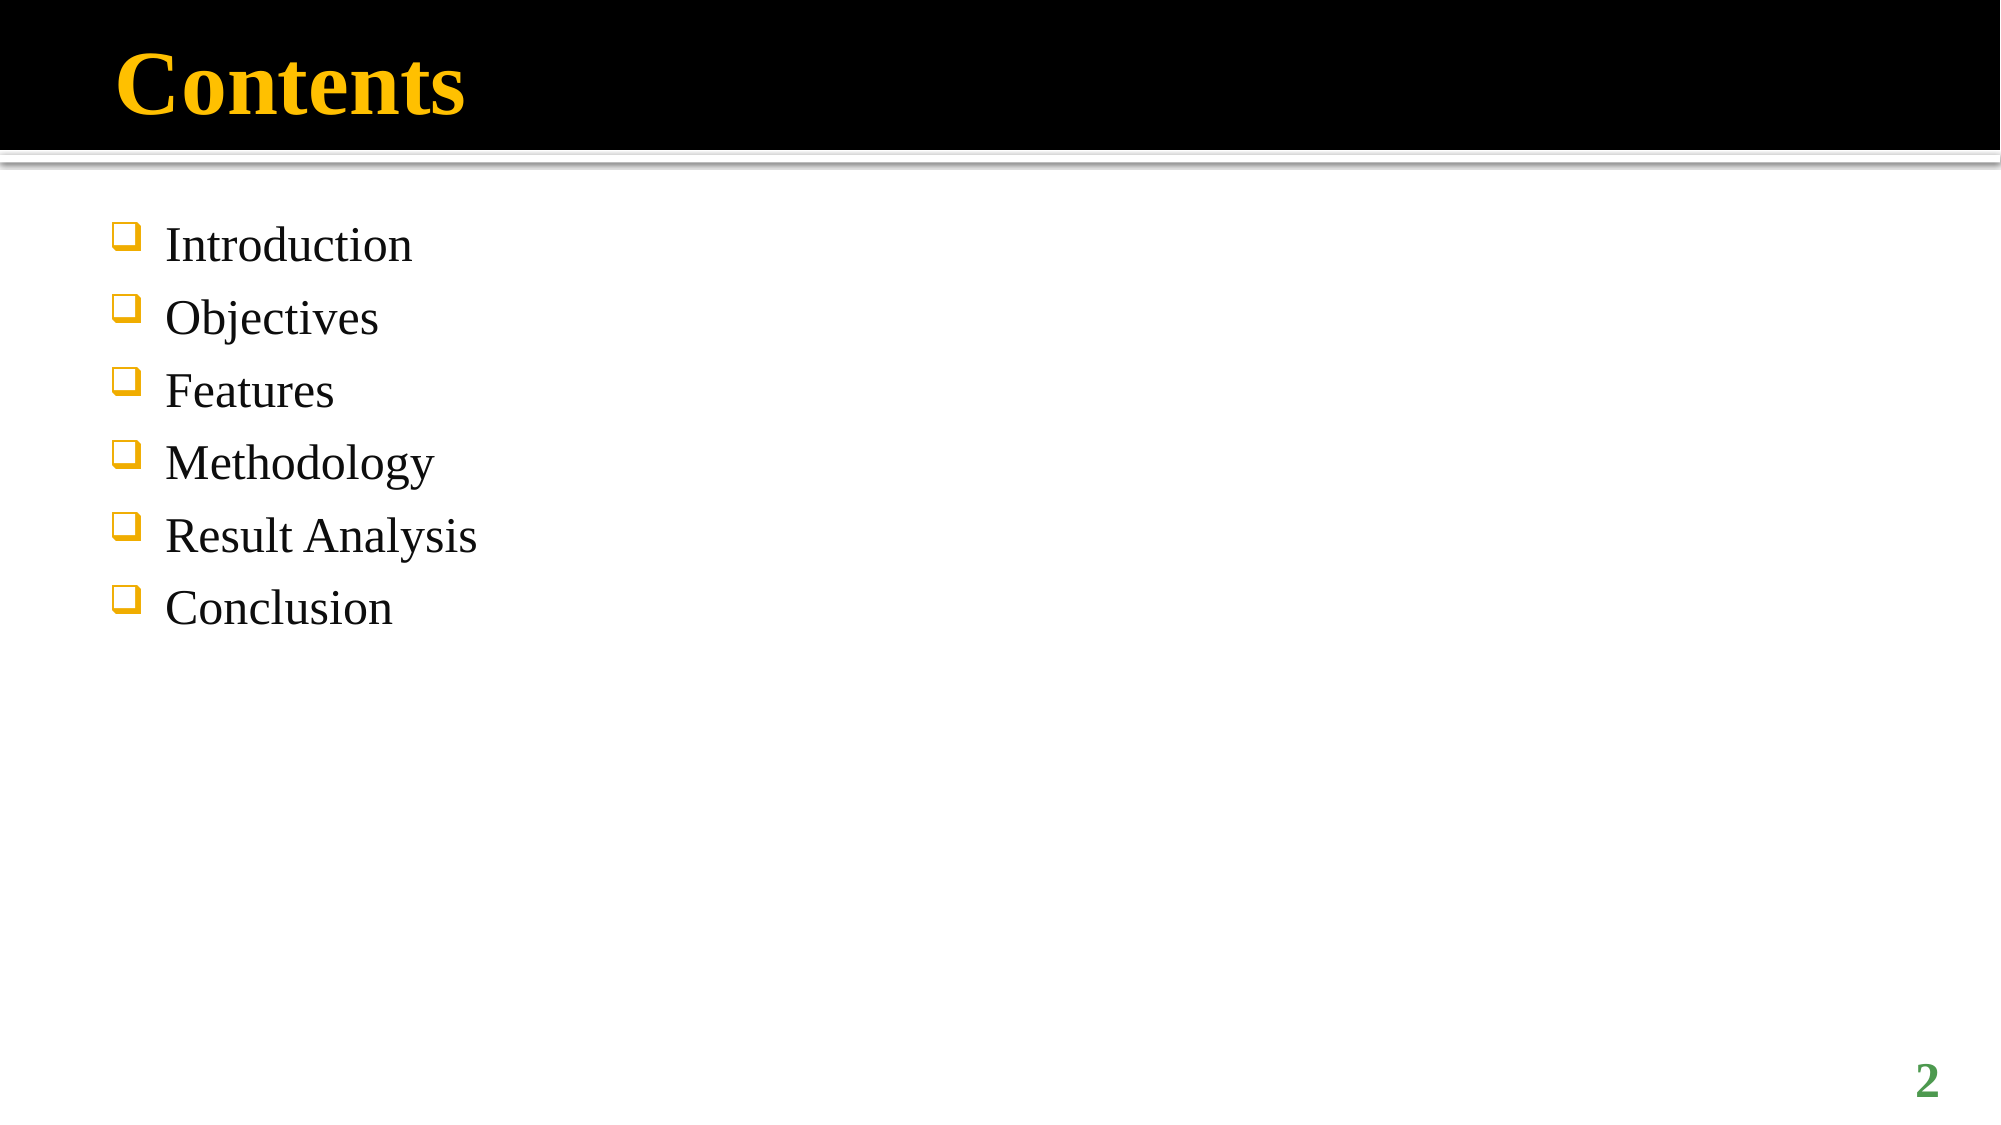

# Contents
Introduction
Objectives
Features
Methodology
Result Analysis
Conclusion
2